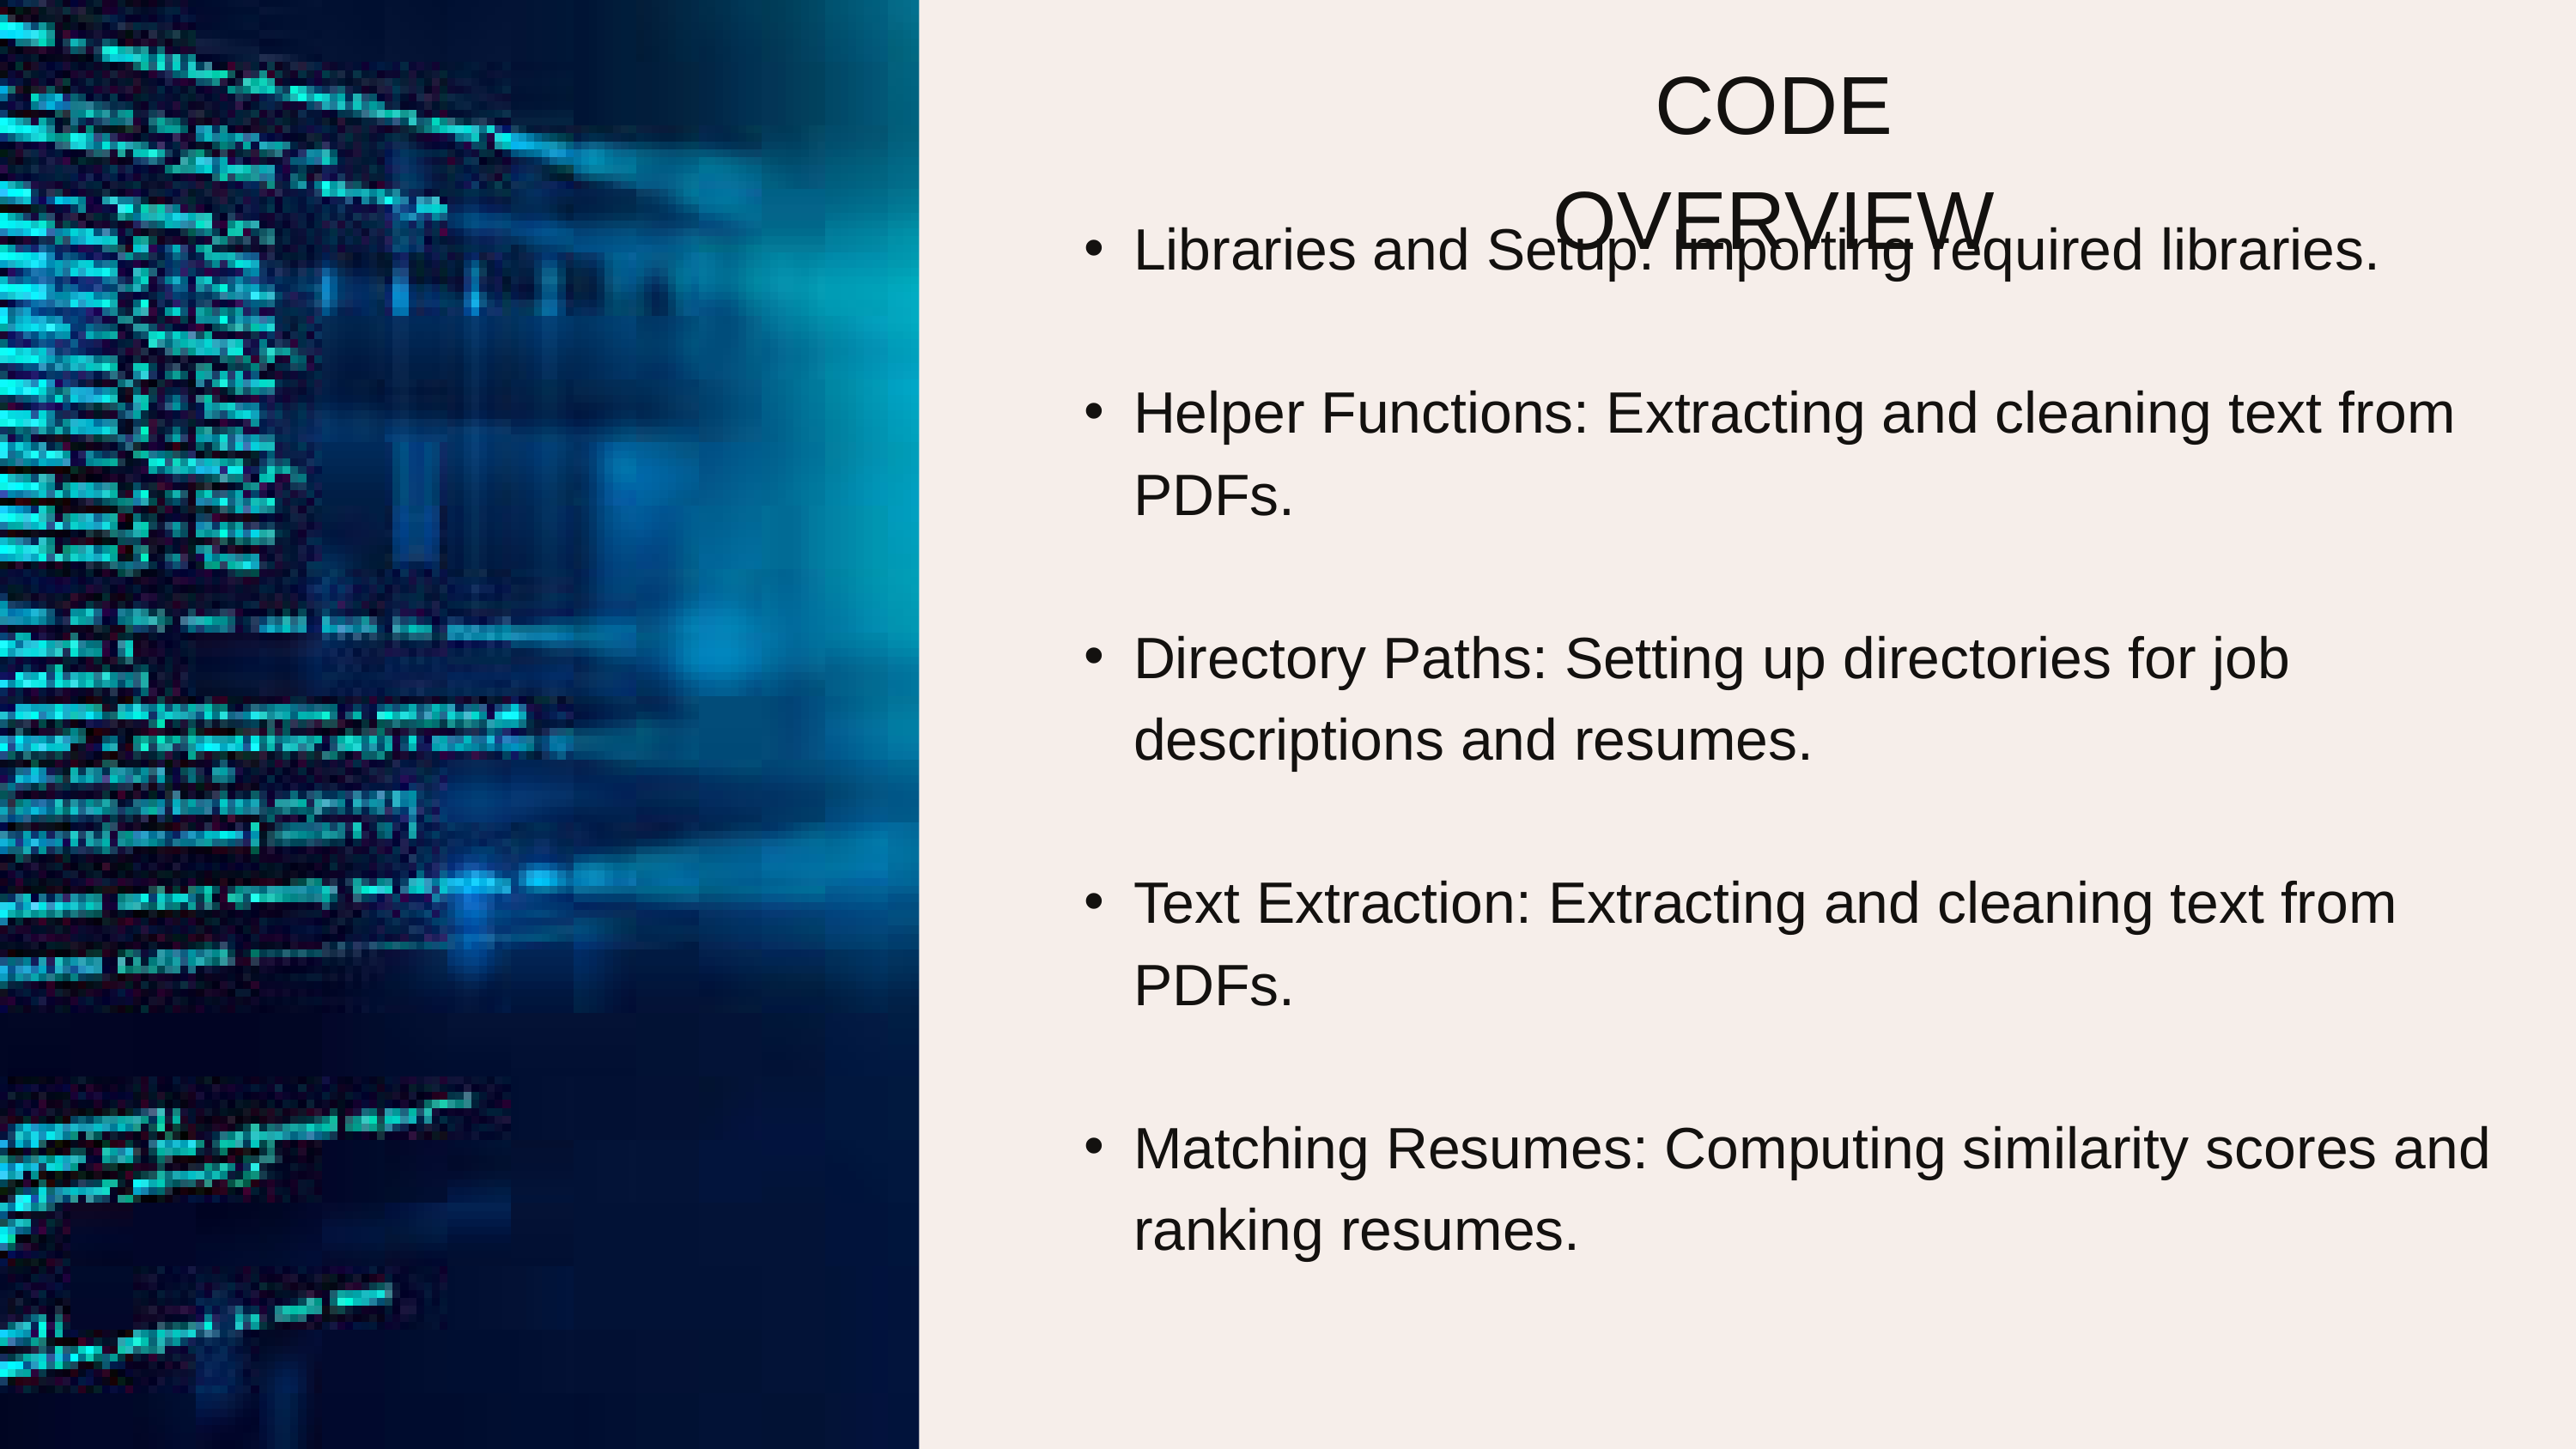

CODE OVERVIEW
Libraries and Setup: Importing required libraries.

Helper Functions: Extracting and cleaning text from PDFs.

Directory Paths: Setting up directories for job descriptions and resumes.

Text Extraction: Extracting and cleaning text from PDFs.

Matching Resumes: Computing similarity scores and ranking resumes.